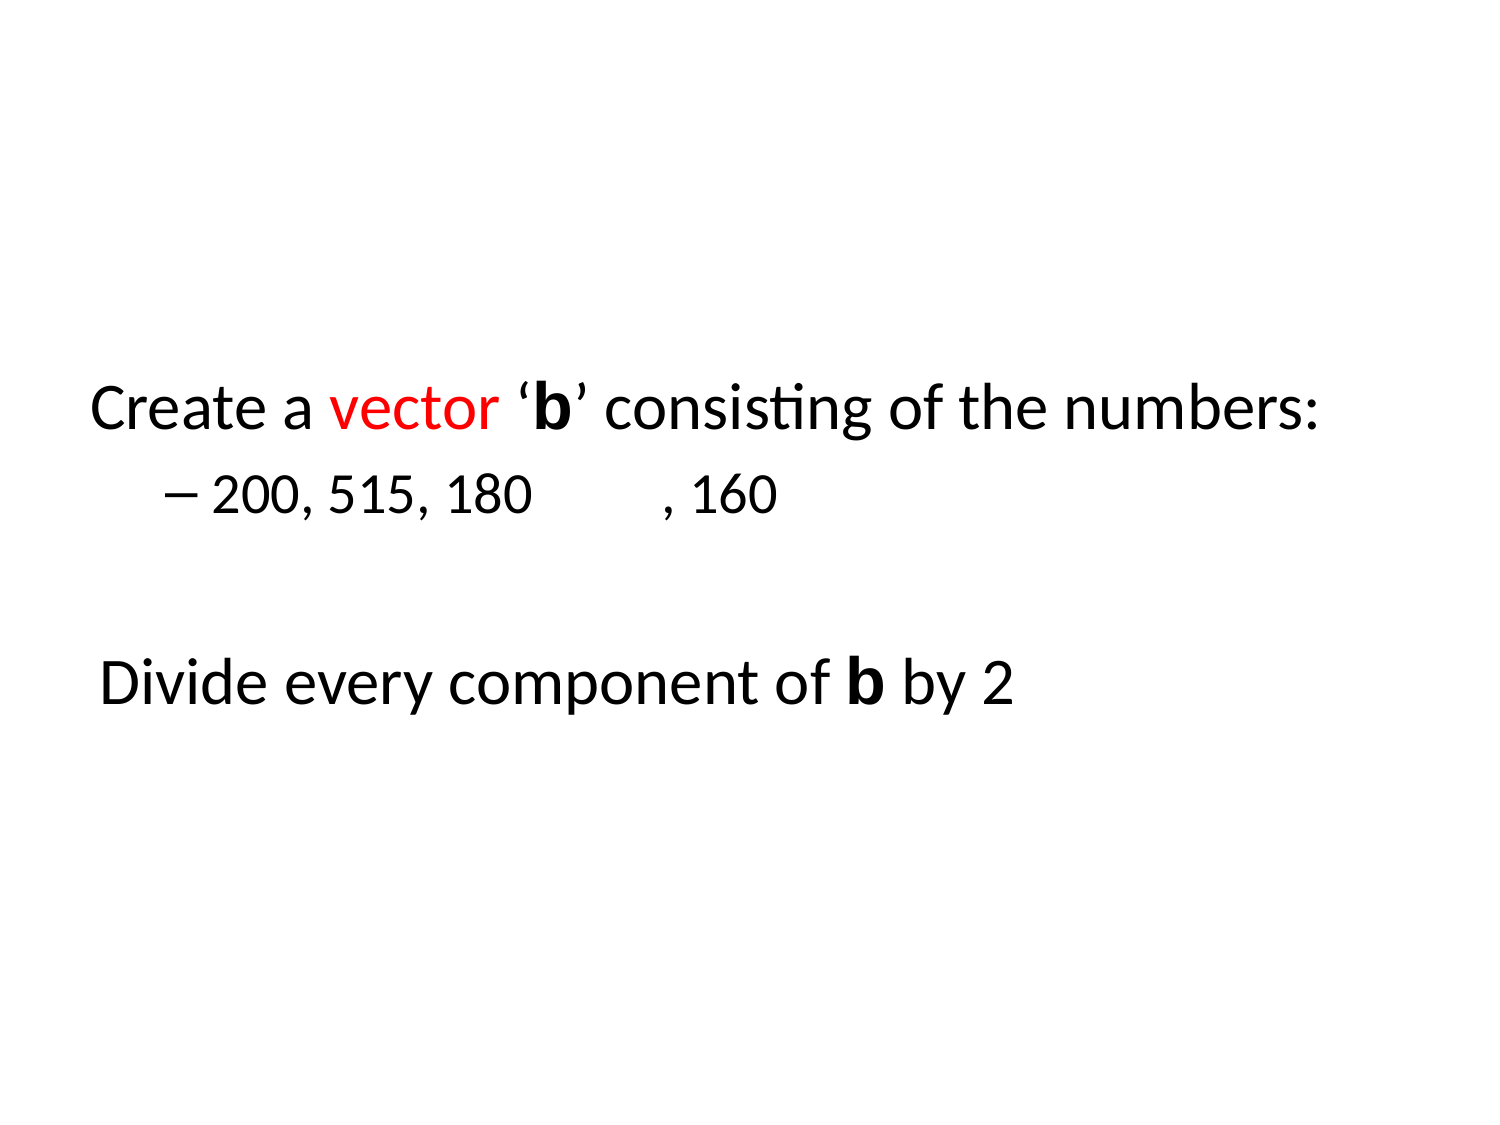

#

Create a vector ‘b’ consisting of the numbers:
200, 515, 180	, 160

Divide every component of b by 2